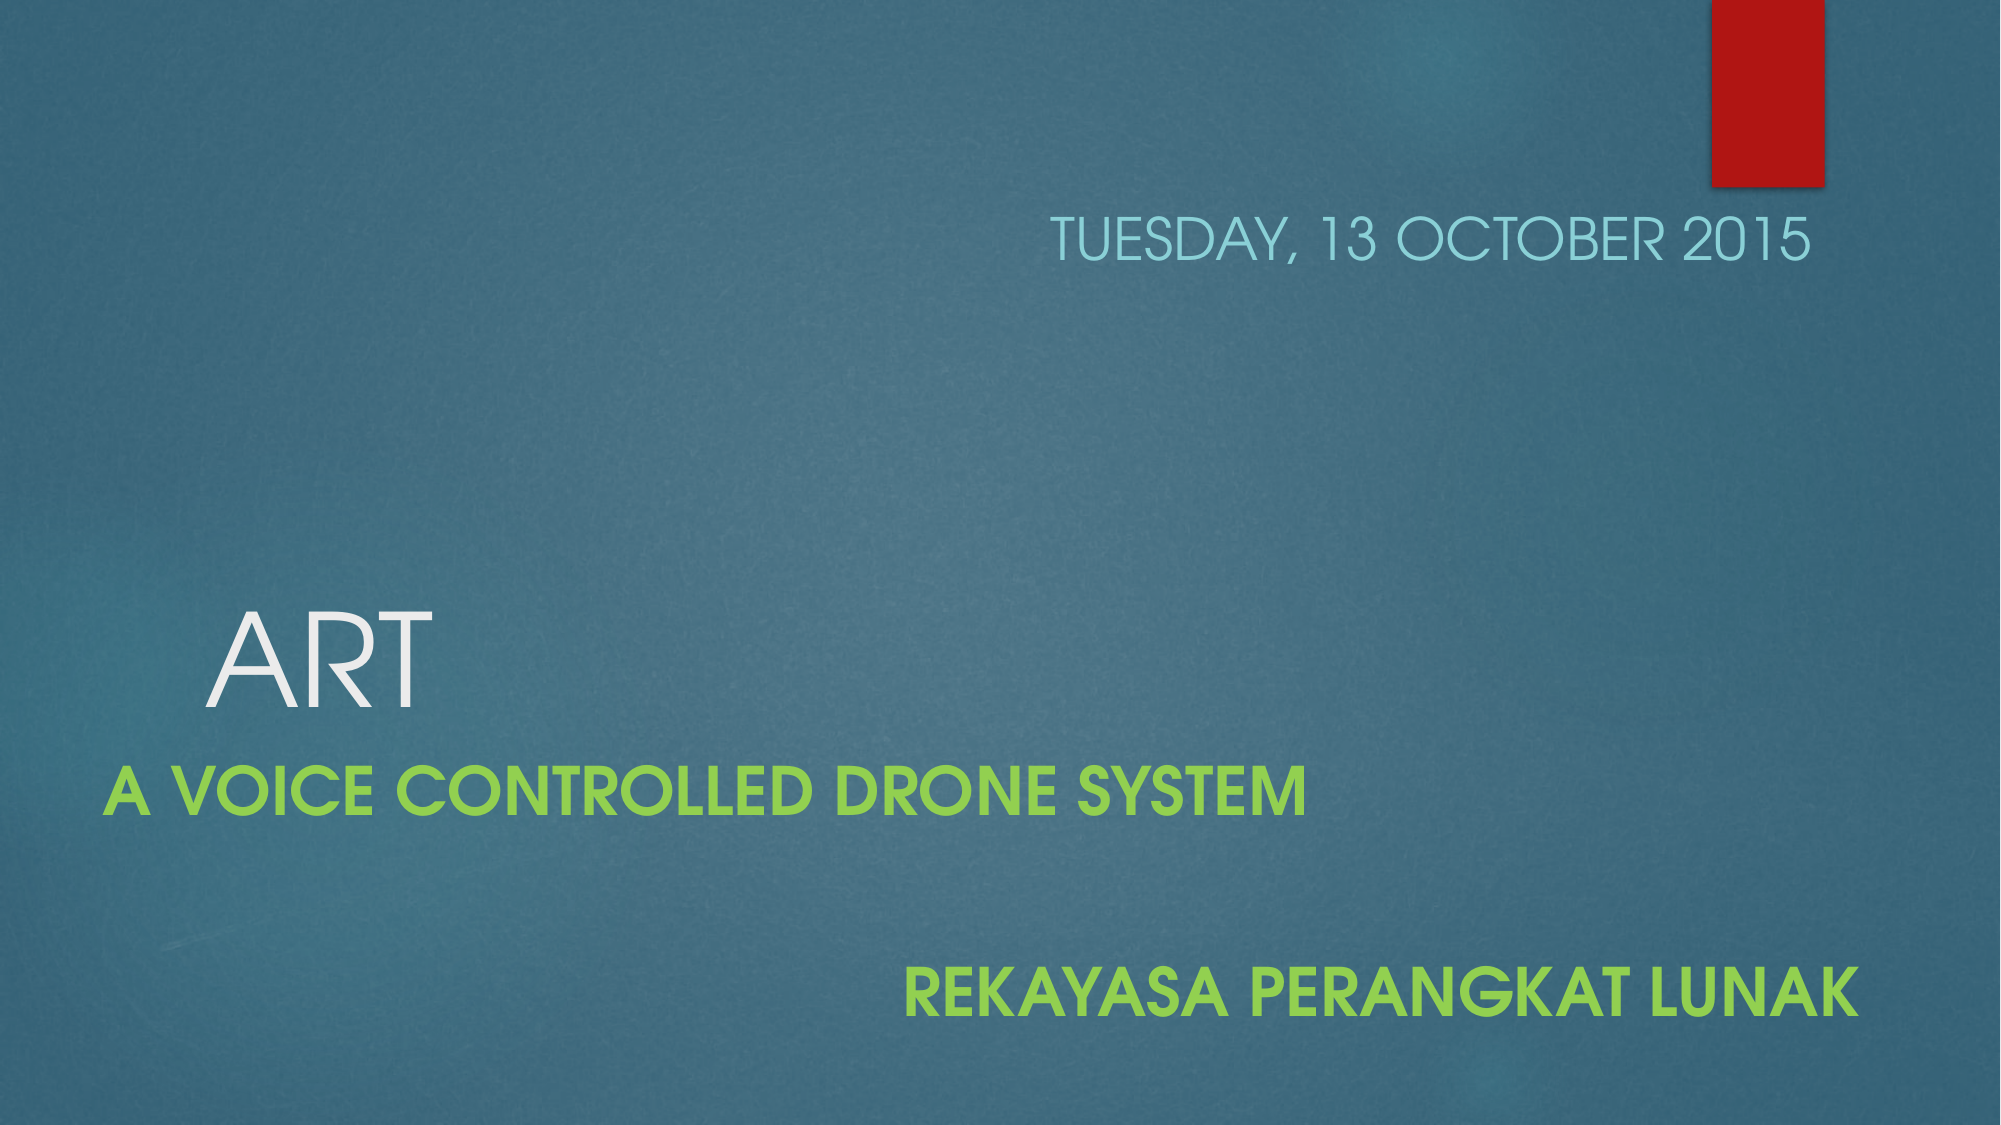

# ART
Tuesday, 13 October 2015
A Voice Controlled Drone System

Rekayasa Perangkat lunak